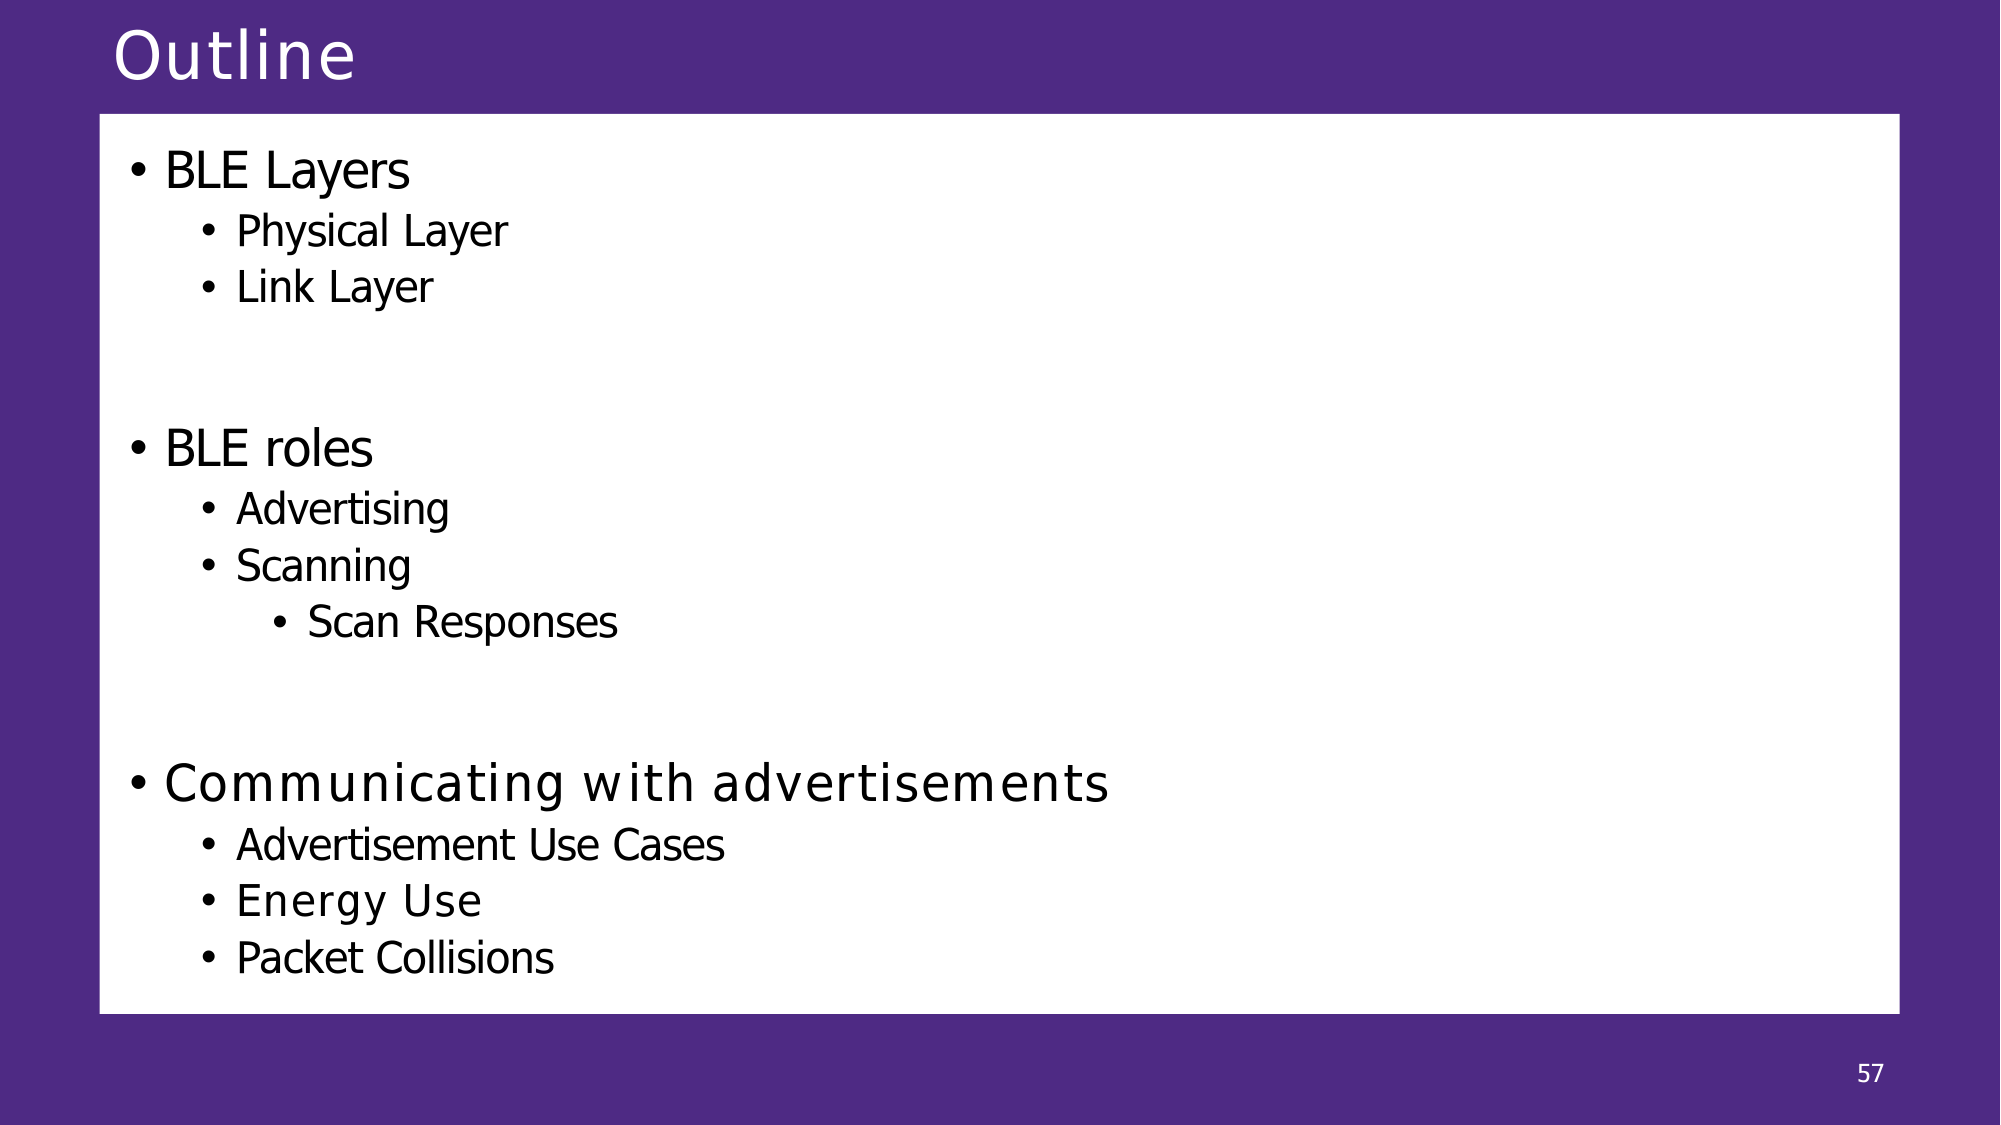

# Outline
BLE Layers
Physical Layer
Link Layer

BLE roles
Advertising
Scanning
Scan Responses

Communicating with advertisements
Advertisement Use Cases
Energy Use
Packet Collisions
57